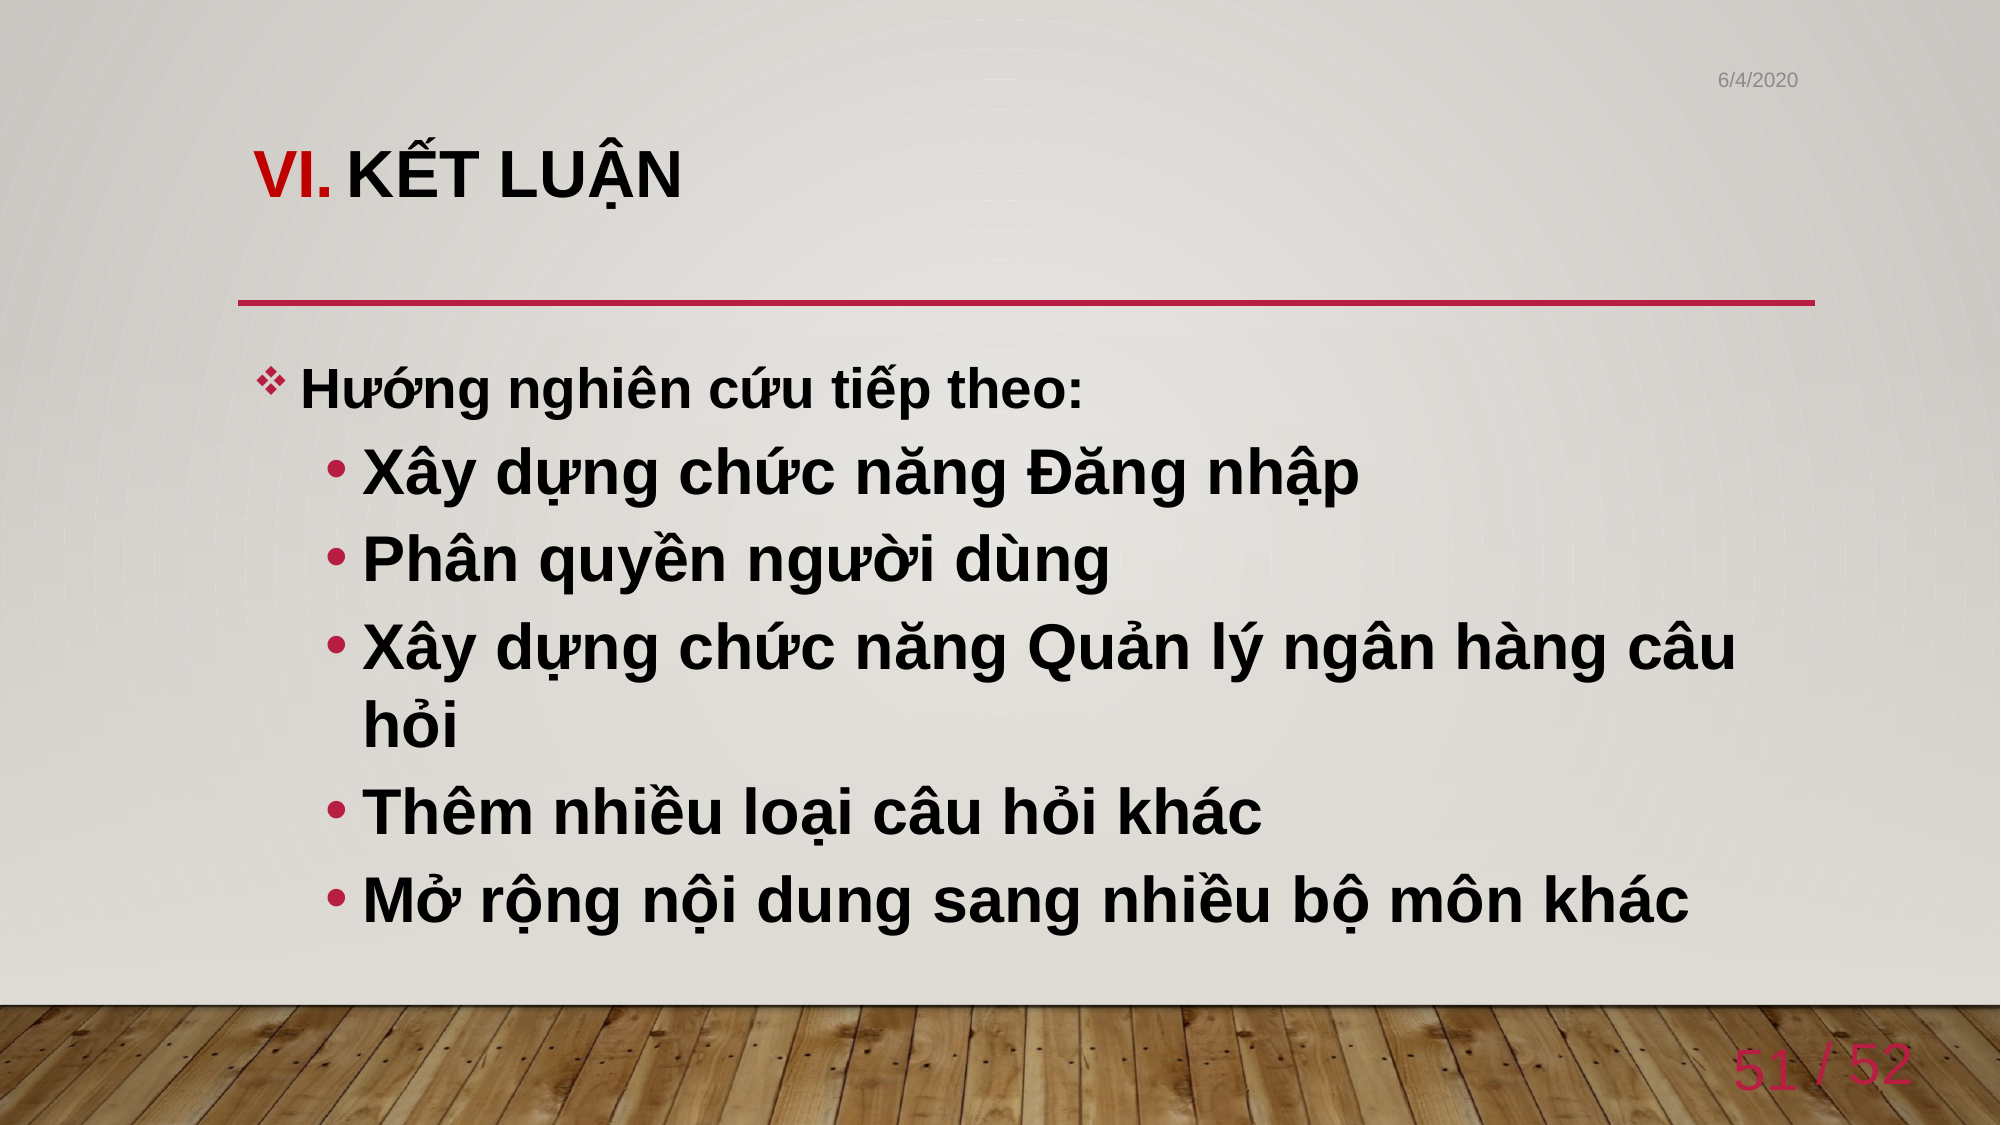

6/4/2020
# Kết luận
 Hướng nghiên cứu tiếp theo:
Xây dựng chức năng Đăng nhập
Phân quyền người dùng
Xây dựng chức năng Quản lý ngân hàng câu hỏi
Thêm nhiều loại câu hỏi khác
Mở rộng nội dung sang nhiều bộ môn khác
51